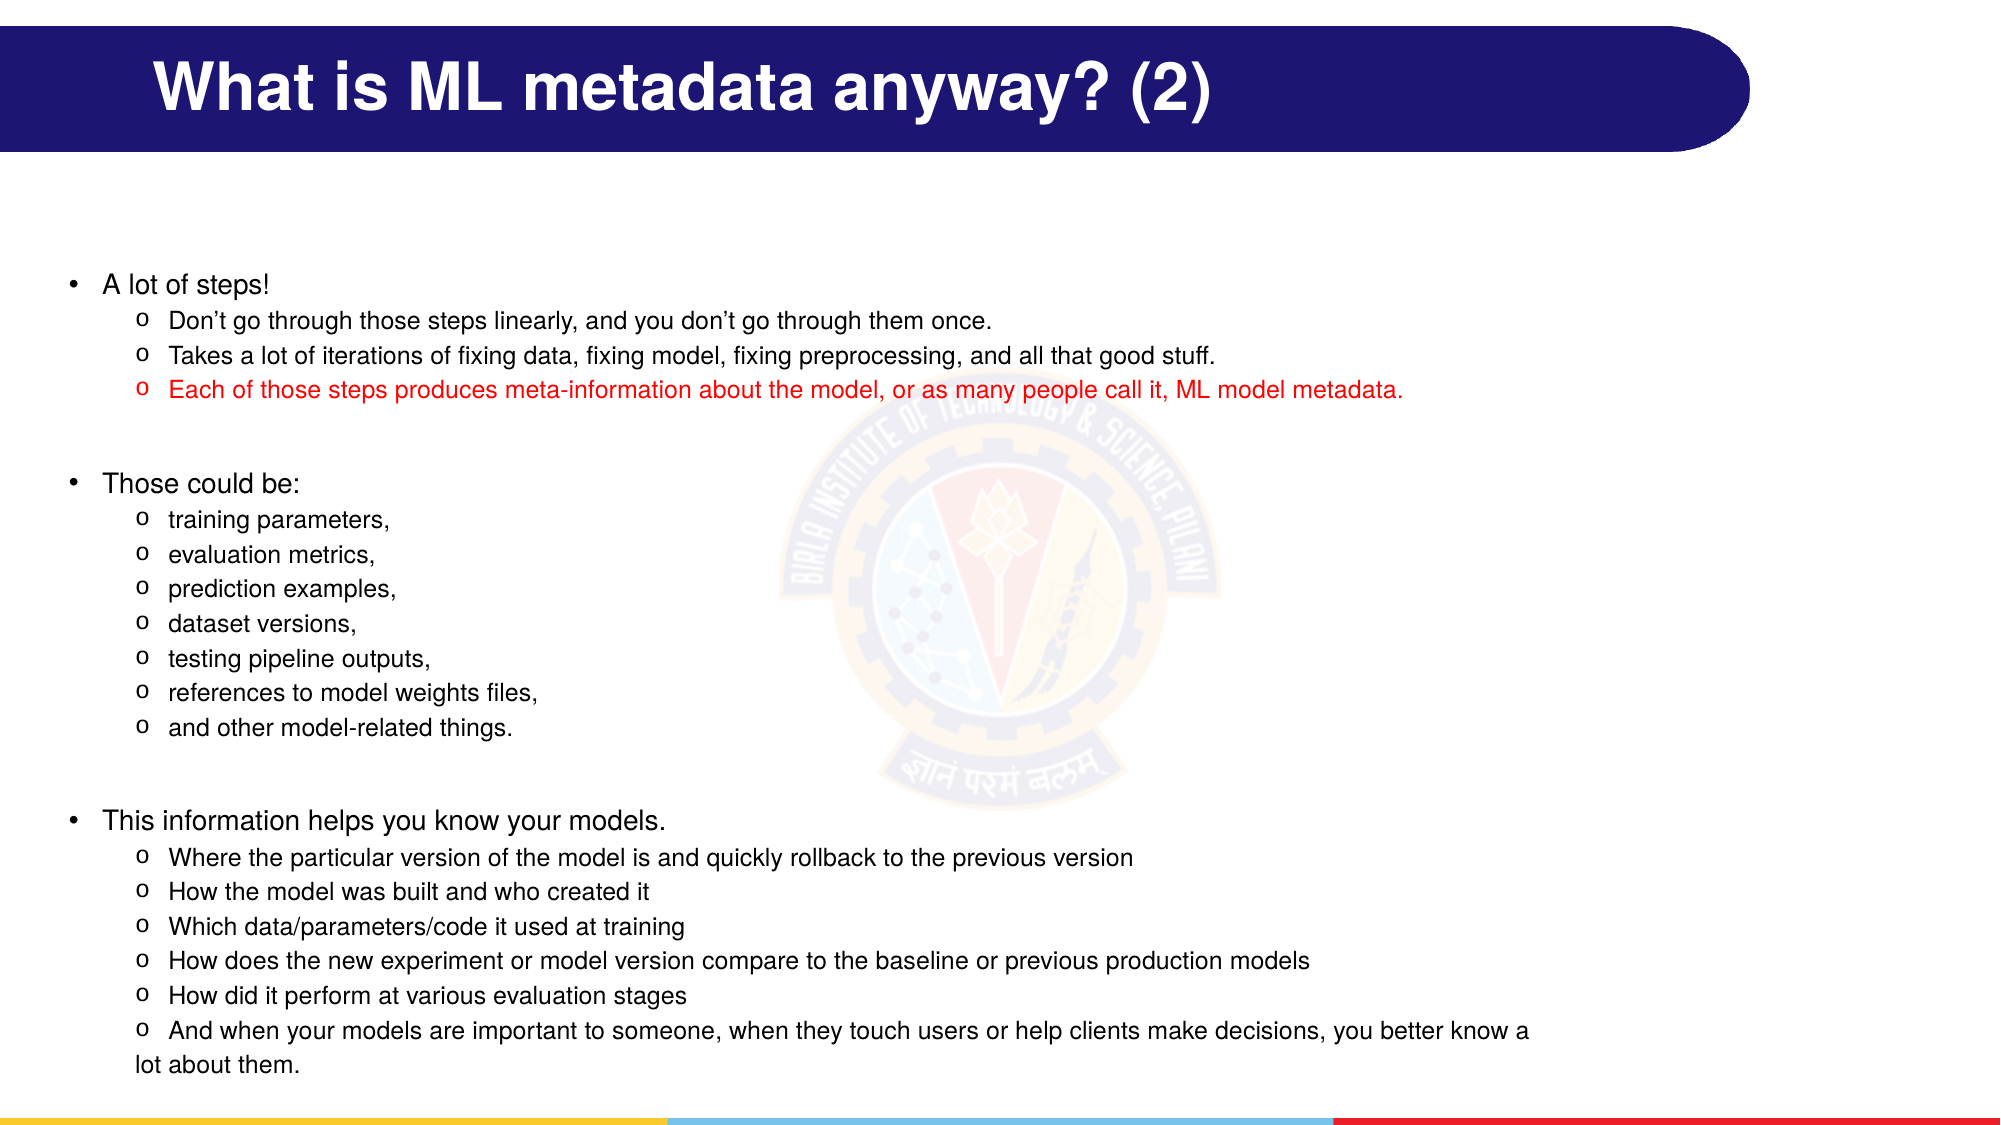

# What is ML metadata anyway? (2)

A lot of steps!
Don’t go through those steps linearly, and you don’t go through them once.
Takes a lot of iterations of fixing data, fixing model, fixing preprocessing, and all that good stuff.
Each of those steps produces meta-information about the model, or as many people call it, ML model metadata.

Those could be:
training parameters,
evaluation metrics,
prediction examples,
dataset versions,
testing pipeline outputs,
references to model weights files,
and other model-related things.

This information helps you know your models.
Where the particular version of the model is and quickly rollback to the previous version
How the model was built and who created it
Which data/parameters/code it used at training
How does the new experiment or model version compare to the baseline or previous production models
How did it perform at various evaluation stages
And when your models are important to someone, when they touch users or help clients make decisions, you better know a
lot about them.